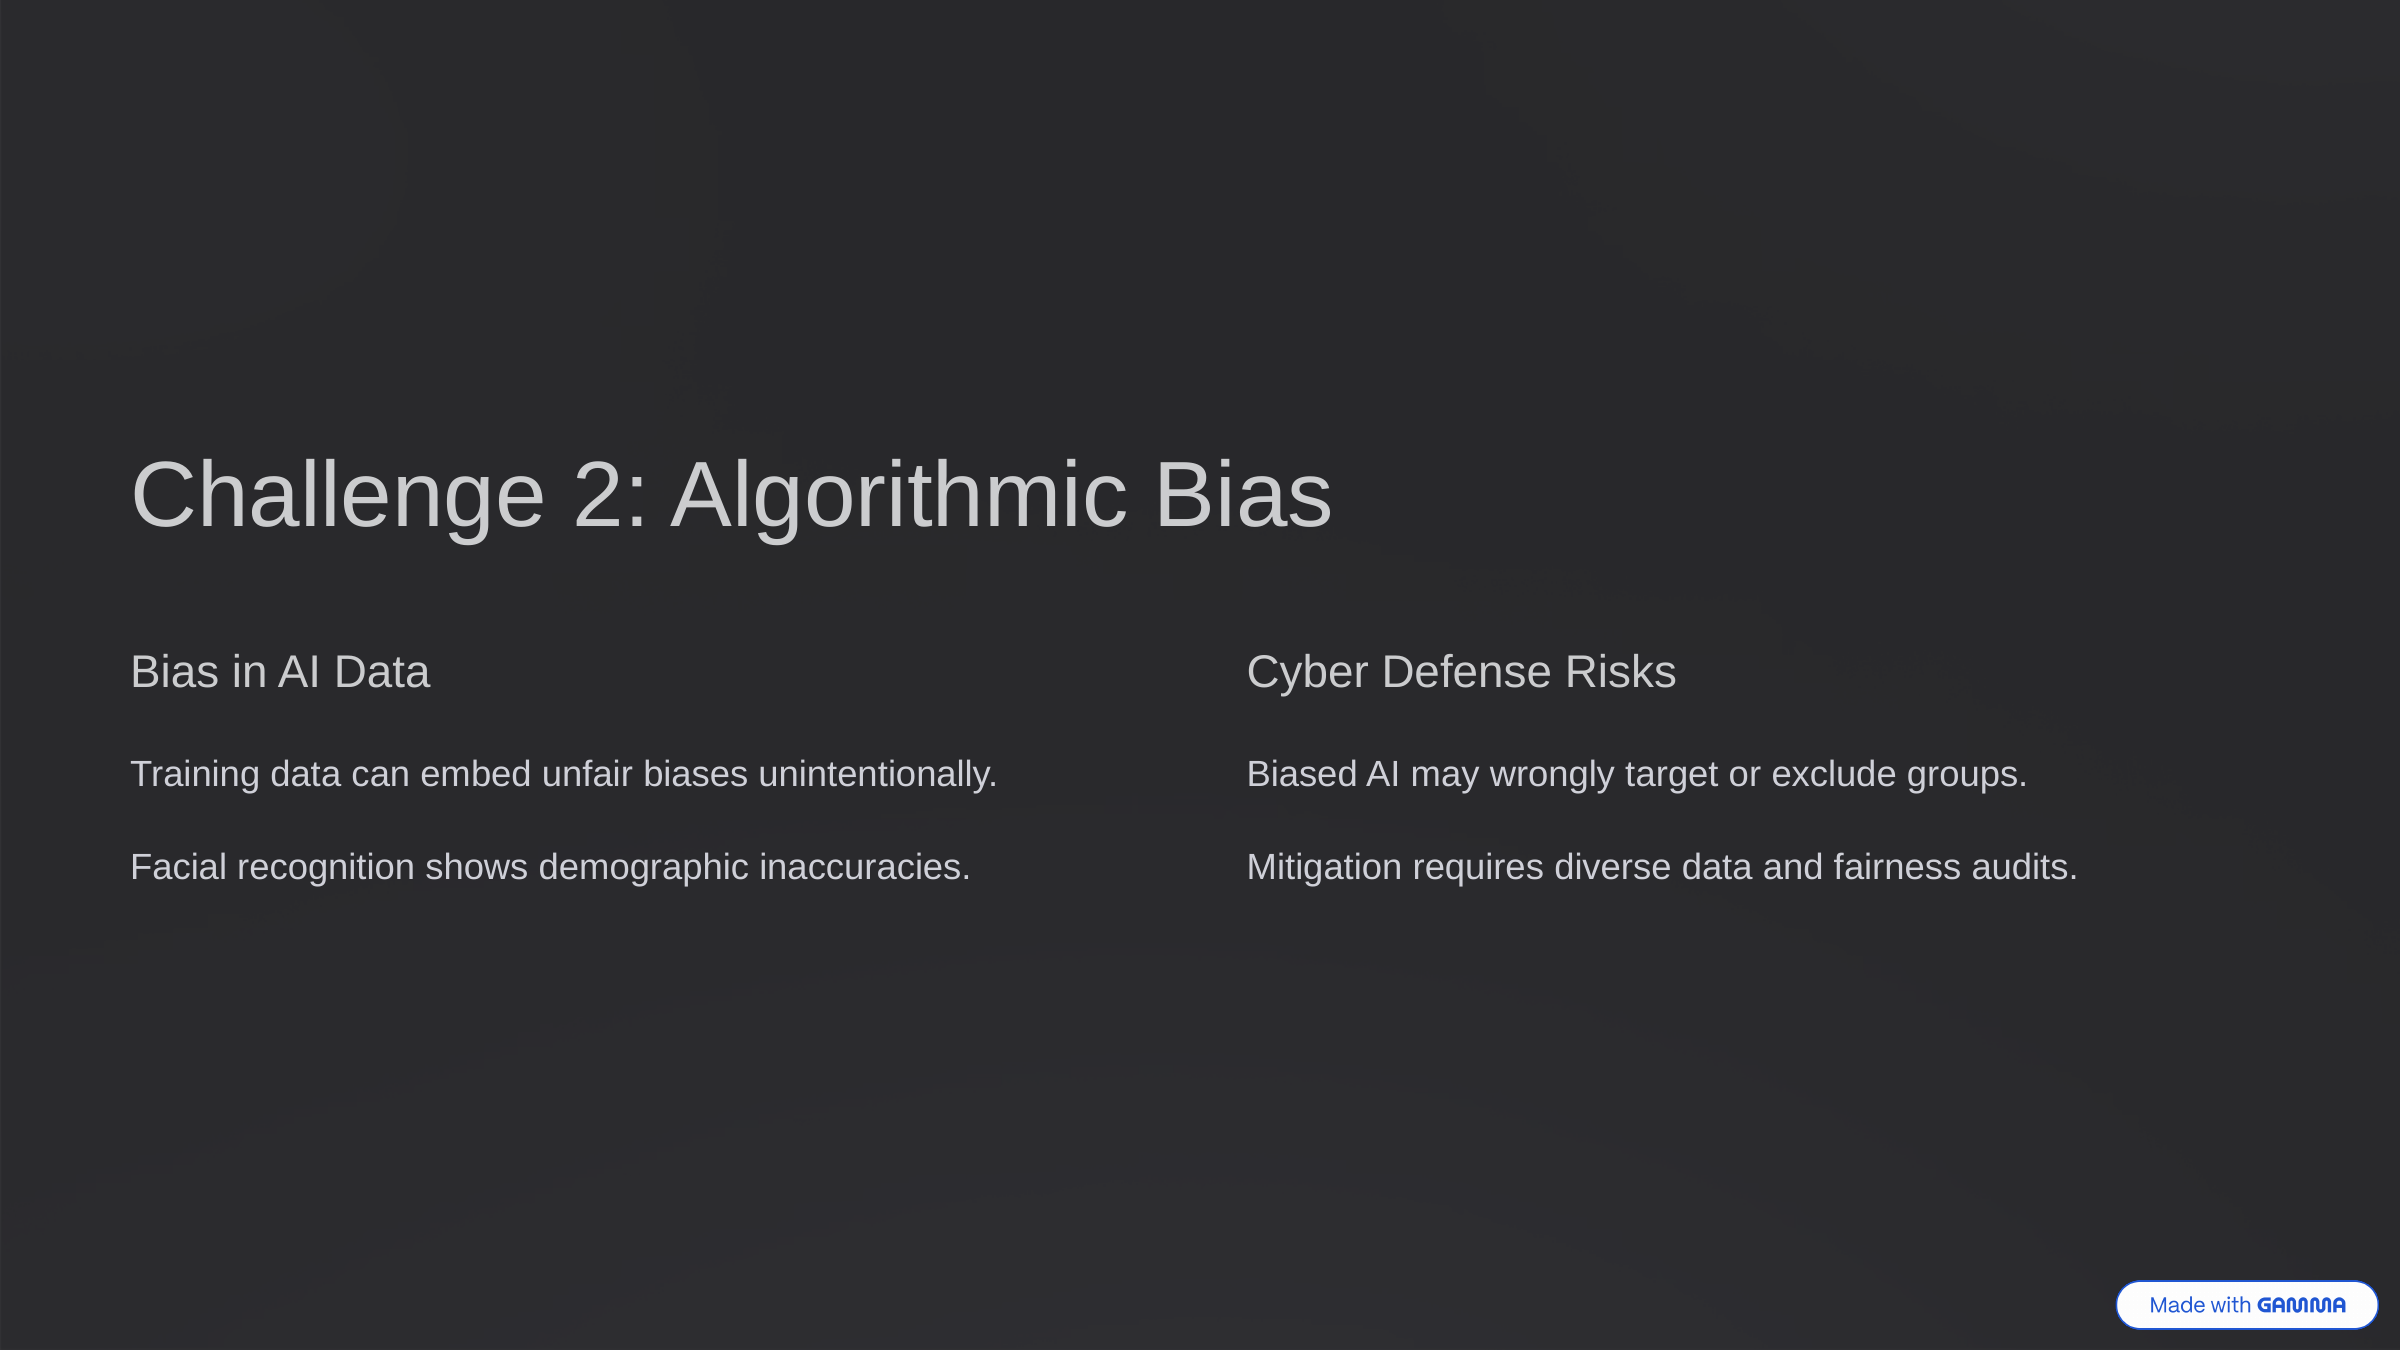

Challenge 2: Algorithmic Bias
Bias in AI Data
Cyber Defense Risks
Training data can embed unfair biases unintentionally.
Biased AI may wrongly target or exclude groups.
Facial recognition shows demographic inaccuracies.
Mitigation requires diverse data and fairness audits.